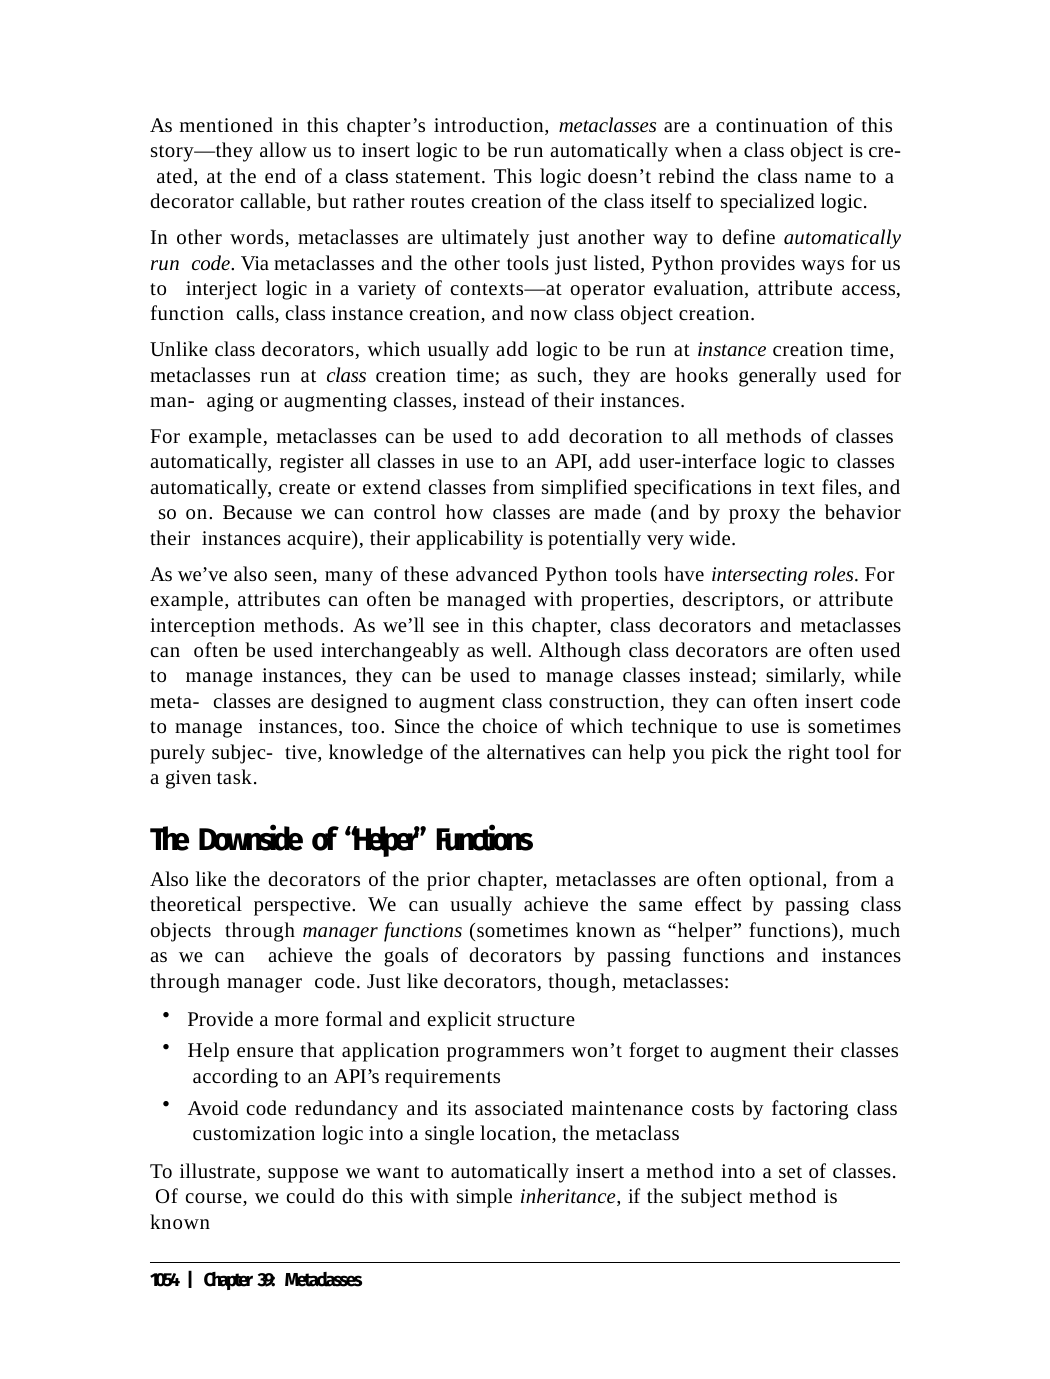

As mentioned in this chapter’s introduction, metaclasses are a continuation of this  story—they allow us to insert logic to be run automatically when a class object is cre-  ated, at the end of a class statement. This logic doesn’t rebind the class name to a  decorator callable, but rather routes creation of the class itself to specialized logic.
In other words, metaclasses are ultimately just another way to define automatically run  code. Via metaclasses and the other tools just listed, Python provides ways for us to  interject logic in a variety of contexts—at operator evaluation, attribute access, function  calls, class instance creation, and now class object creation.
Unlike class decorators, which usually add logic to be run at instance creation time,  metaclasses run at class creation time; as such, they are hooks generally used for man-  aging or augmenting classes, instead of their instances.
For example, metaclasses can be used to add decoration to all methods of classes  automatically, register all classes in use to an API, add user-interface logic to classes  automatically, create or extend classes from simplified specifications in text files, and  so on. Because we can control how classes are made (and by proxy the behavior their  instances acquire), their applicability is potentially very wide.
As we’ve also seen, many of these advanced Python tools have intersecting roles. For  example, attributes can often be managed with properties, descriptors, or attribute  interception methods. As we’ll see in this chapter, class decorators and metaclasses can  often be used interchangeably as well. Although class decorators are often used to  manage instances, they can be used to manage classes instead; similarly, while meta-  classes are designed to augment class construction, they can often insert code to manage  instances, too. Since the choice of which technique to use is sometimes purely subjec-  tive, knowledge of the alternatives can help you pick the right tool for a given task.

The Downside of “Helper” Functions
Also like the decorators of the prior chapter, metaclasses are often optional, from a  theoretical perspective. We can usually achieve the same effect by passing class objects  through manager functions (sometimes known as “helper” functions), much as we can  achieve the goals of decorators by passing functions and instances through manager  code. Just like decorators, though, metaclasses:
Provide a more formal and explicit structure
Help ensure that application programmers won’t forget to augment their classes  according to an API’s requirements
Avoid code redundancy and its associated maintenance costs by factoring class  customization logic into a single location, the metaclass
To illustrate, suppose we want to automatically insert a method into a set of classes.  Of course, we could do this with simple inheritance, if the subject method is known

1054  |  Chapter 39:  Metaclasses